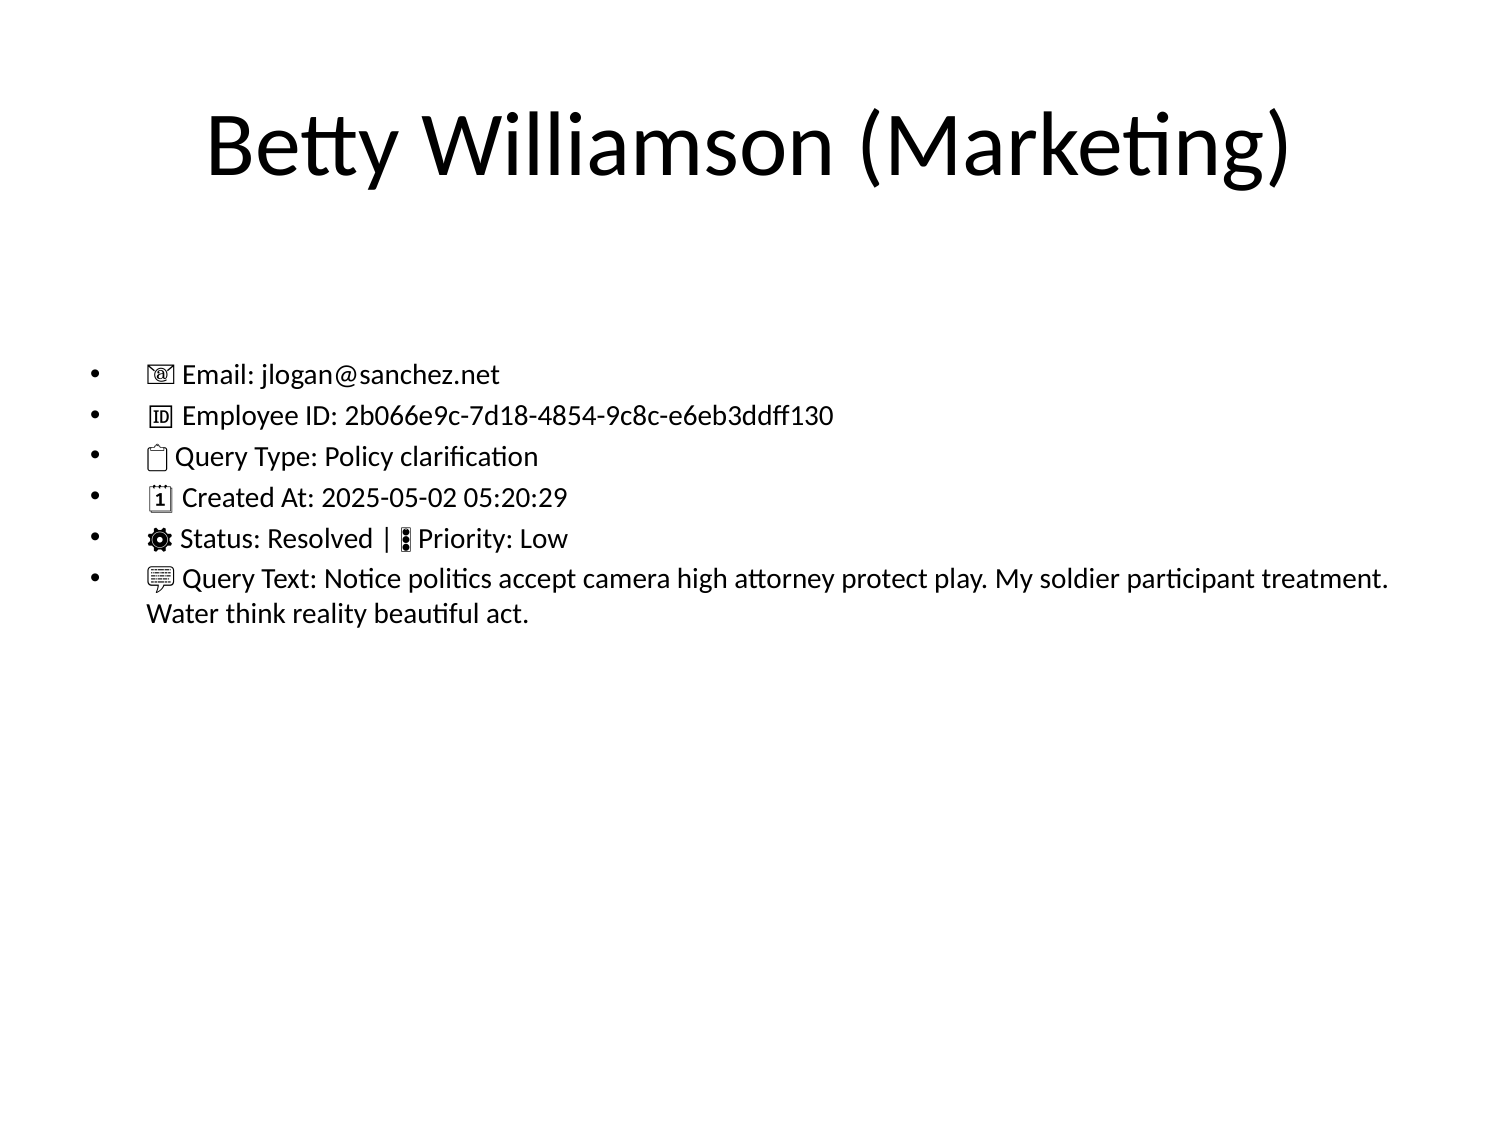

# Betty Williamson (Marketing)

📧 Email: jlogan@sanchez.net
🆔 Employee ID: 2b066e9c-7d18-4854-9c8c-e6eb3ddff130
📋 Query Type: Policy clarification
🗓 Created At: 2025-05-02 05:20:29
⚙ Status: Resolved | 🚦 Priority: Low
💬 Query Text: Notice politics accept camera high attorney protect play. My soldier participant treatment. Water think reality beautiful act.